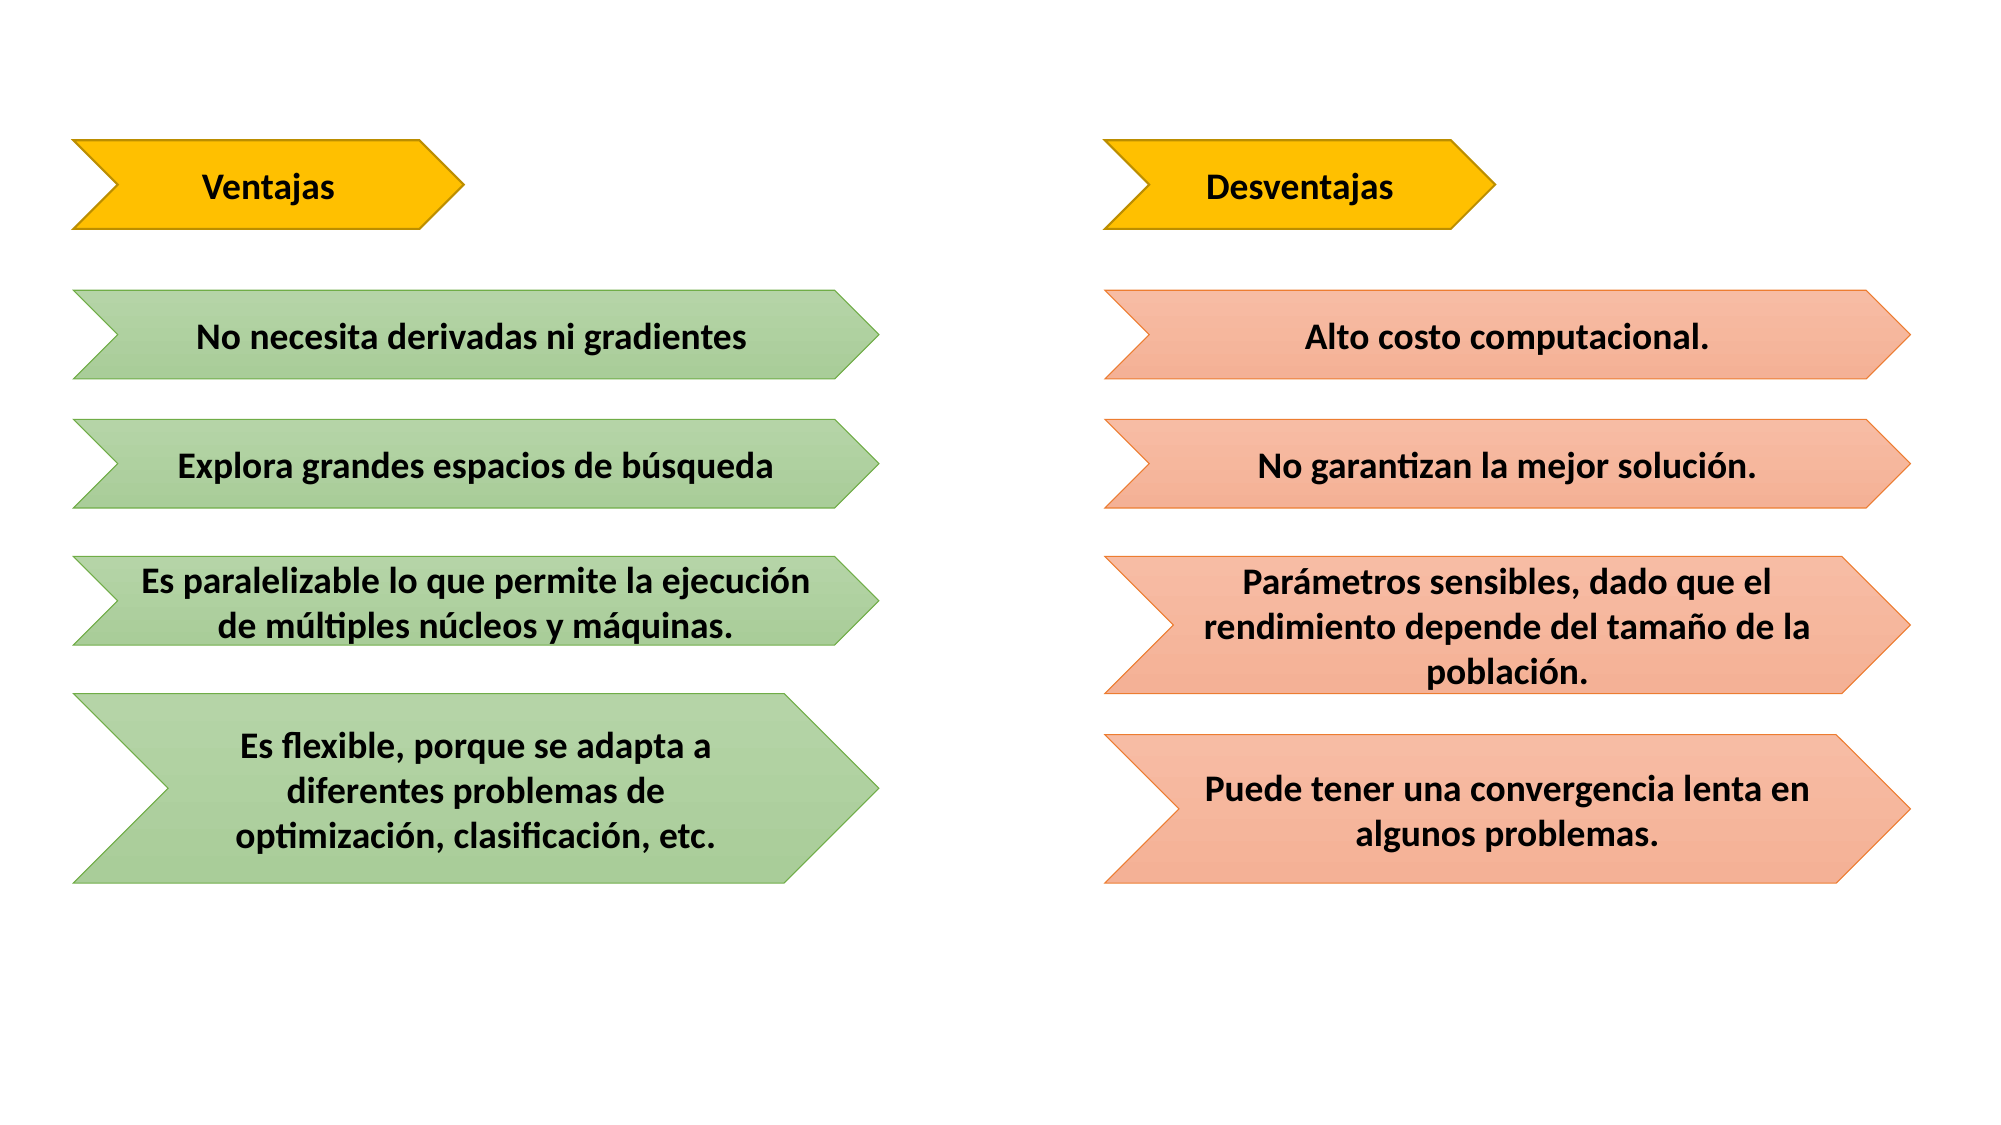

Ventajas
Desventajas
No necesita derivadas ni gradientes
Alto costo computacional.
Explora grandes espacios de búsqueda
No garantizan la mejor solución.
Es paralelizable lo que permite la ejecución de múltiples núcleos y máquinas.
Parámetros sensibles, dado que el rendimiento depende del tamaño de la población.
Es flexible, porque se adapta a diferentes problemas de optimización, clasificación, etc.
Puede tener una convergencia lenta en algunos problemas.